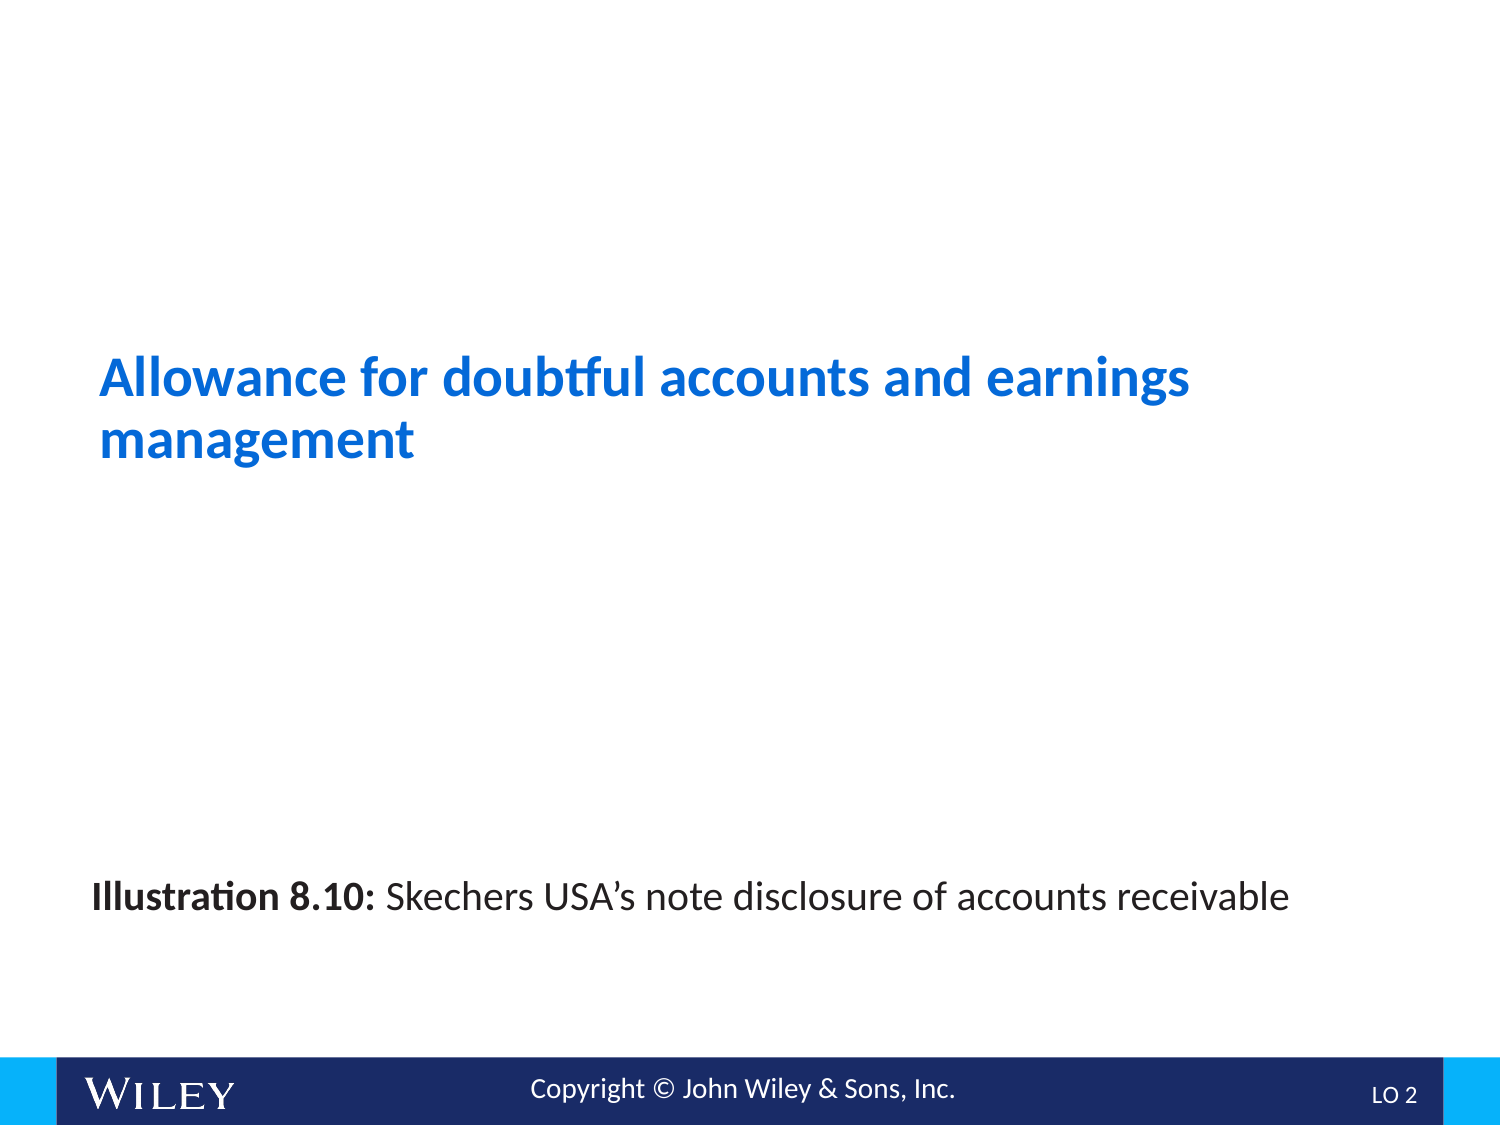

# Allowance for doubtful accounts and earnings management
Illustration 8.10: Skechers USA’s note disclosure of accounts receivable
L O 2